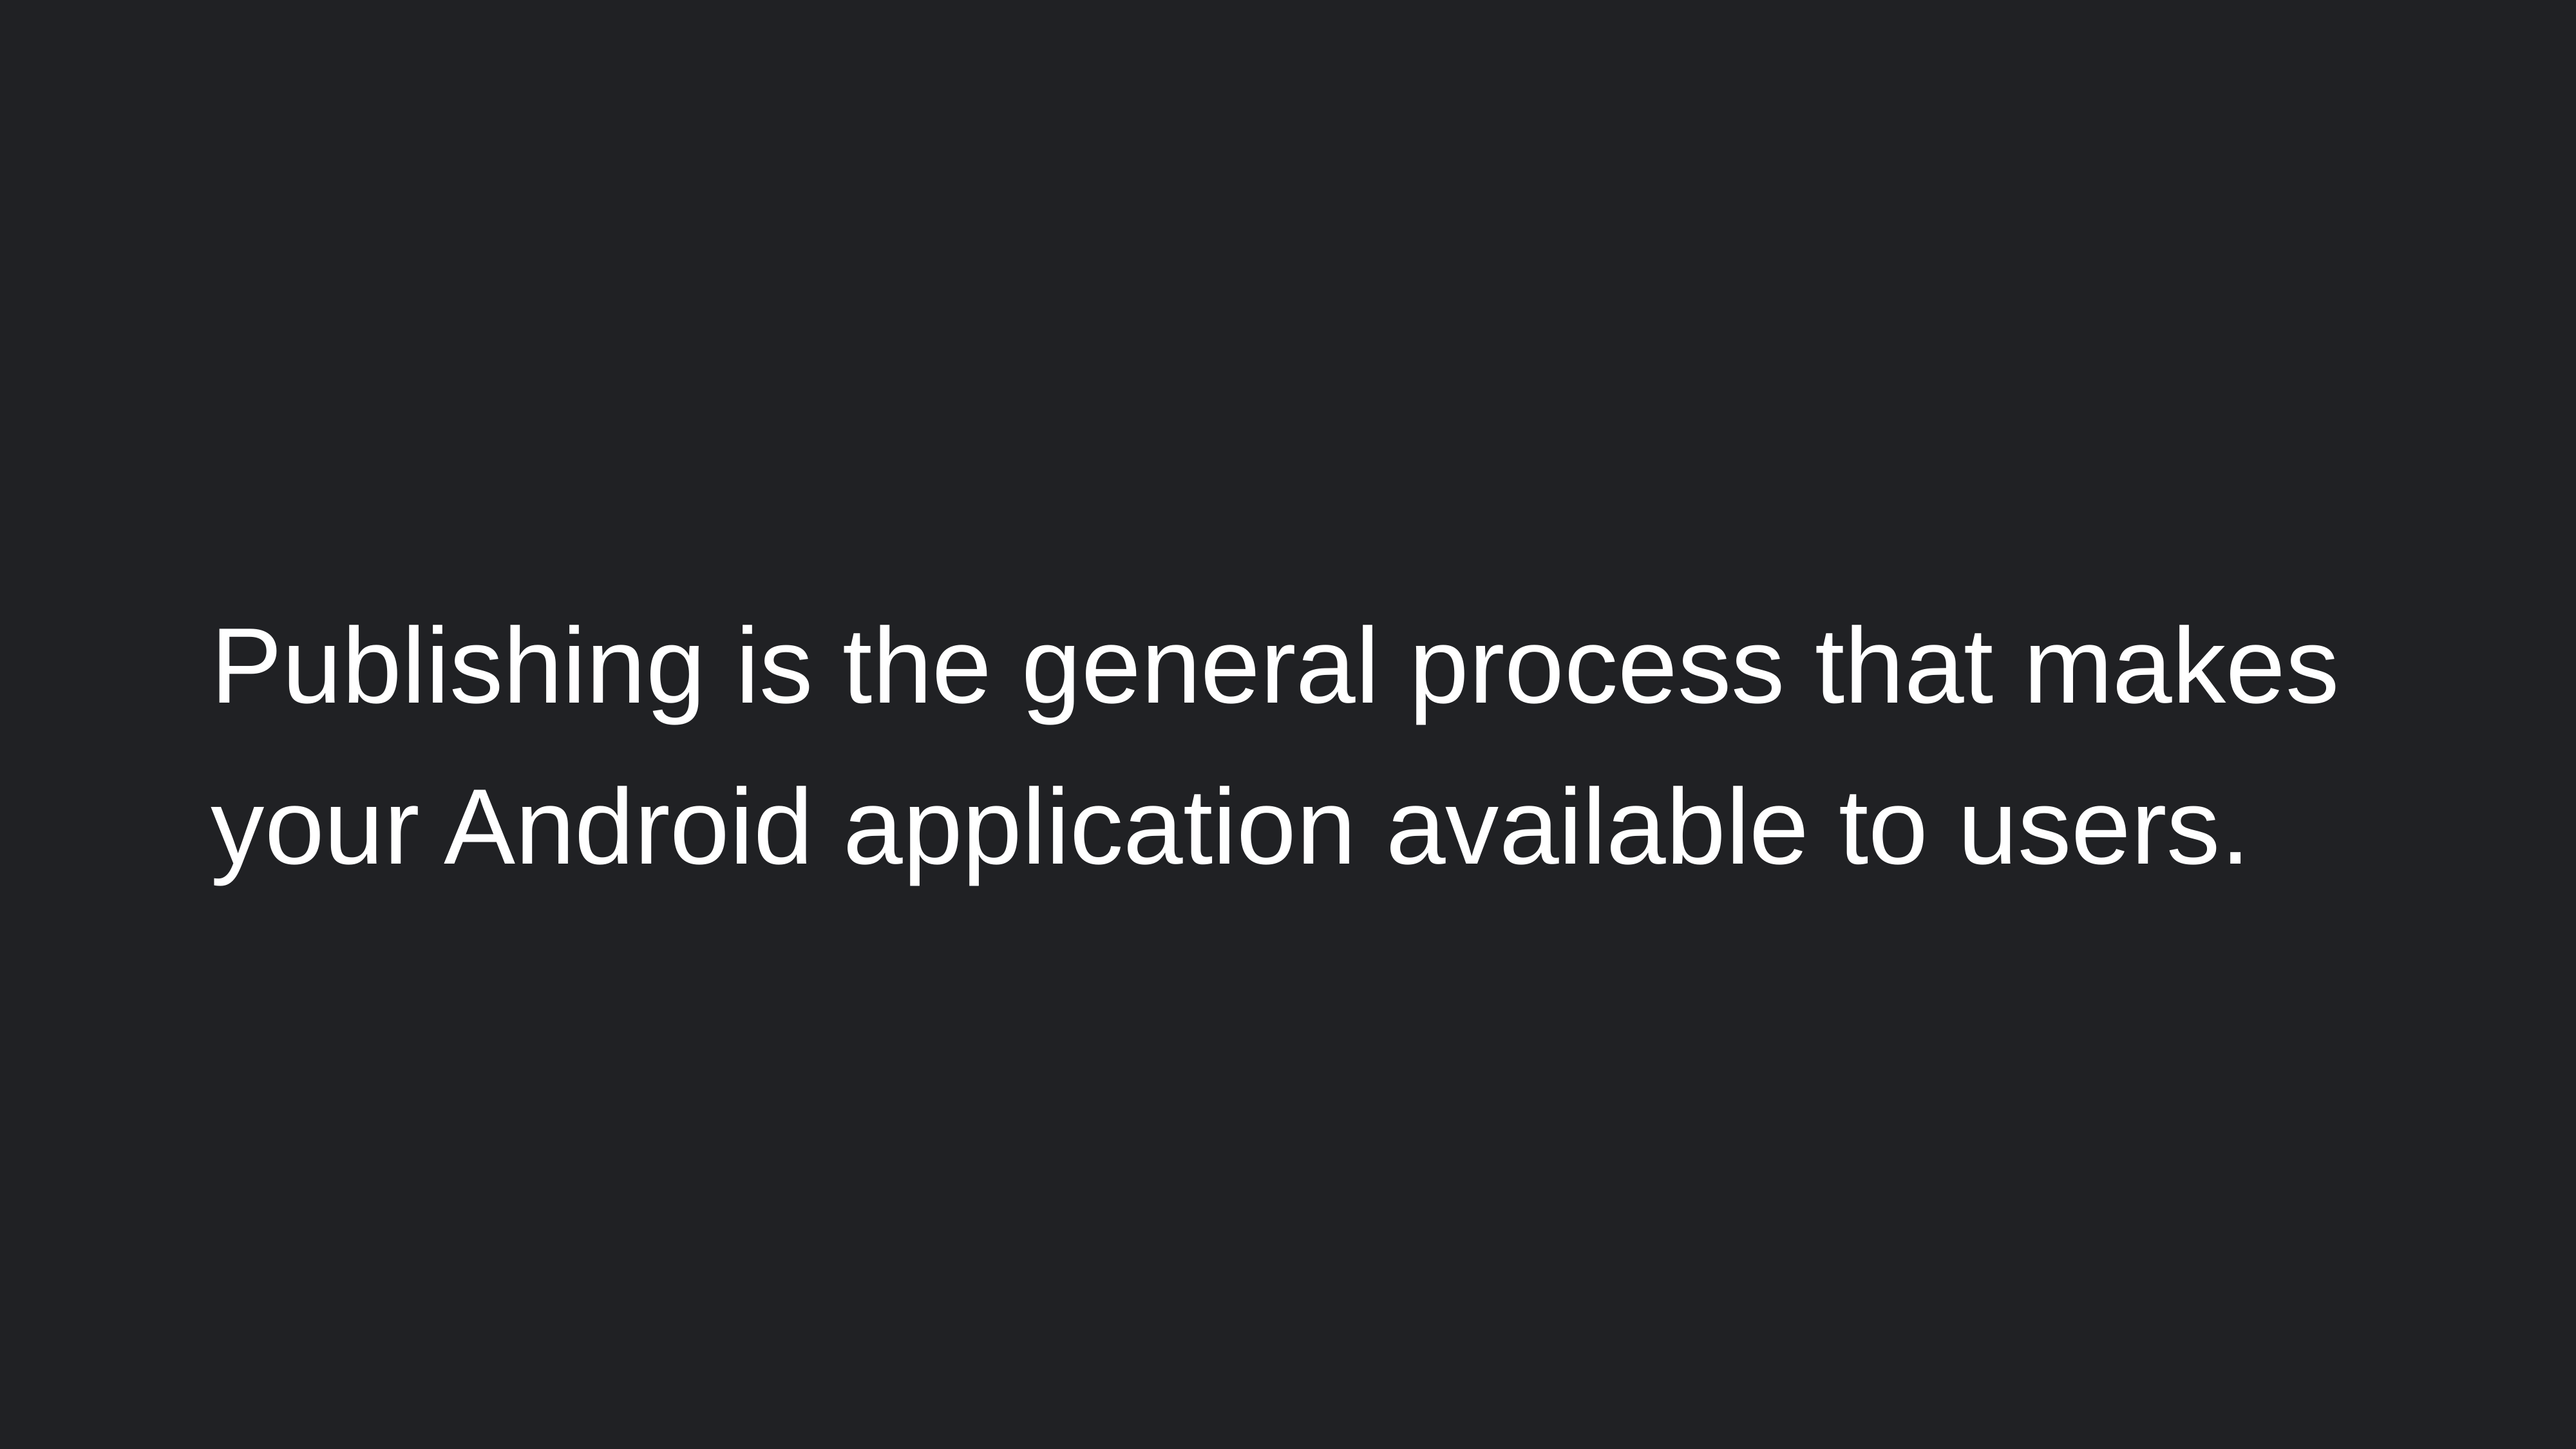

Publishing is the general process that makes your Android application available to users.